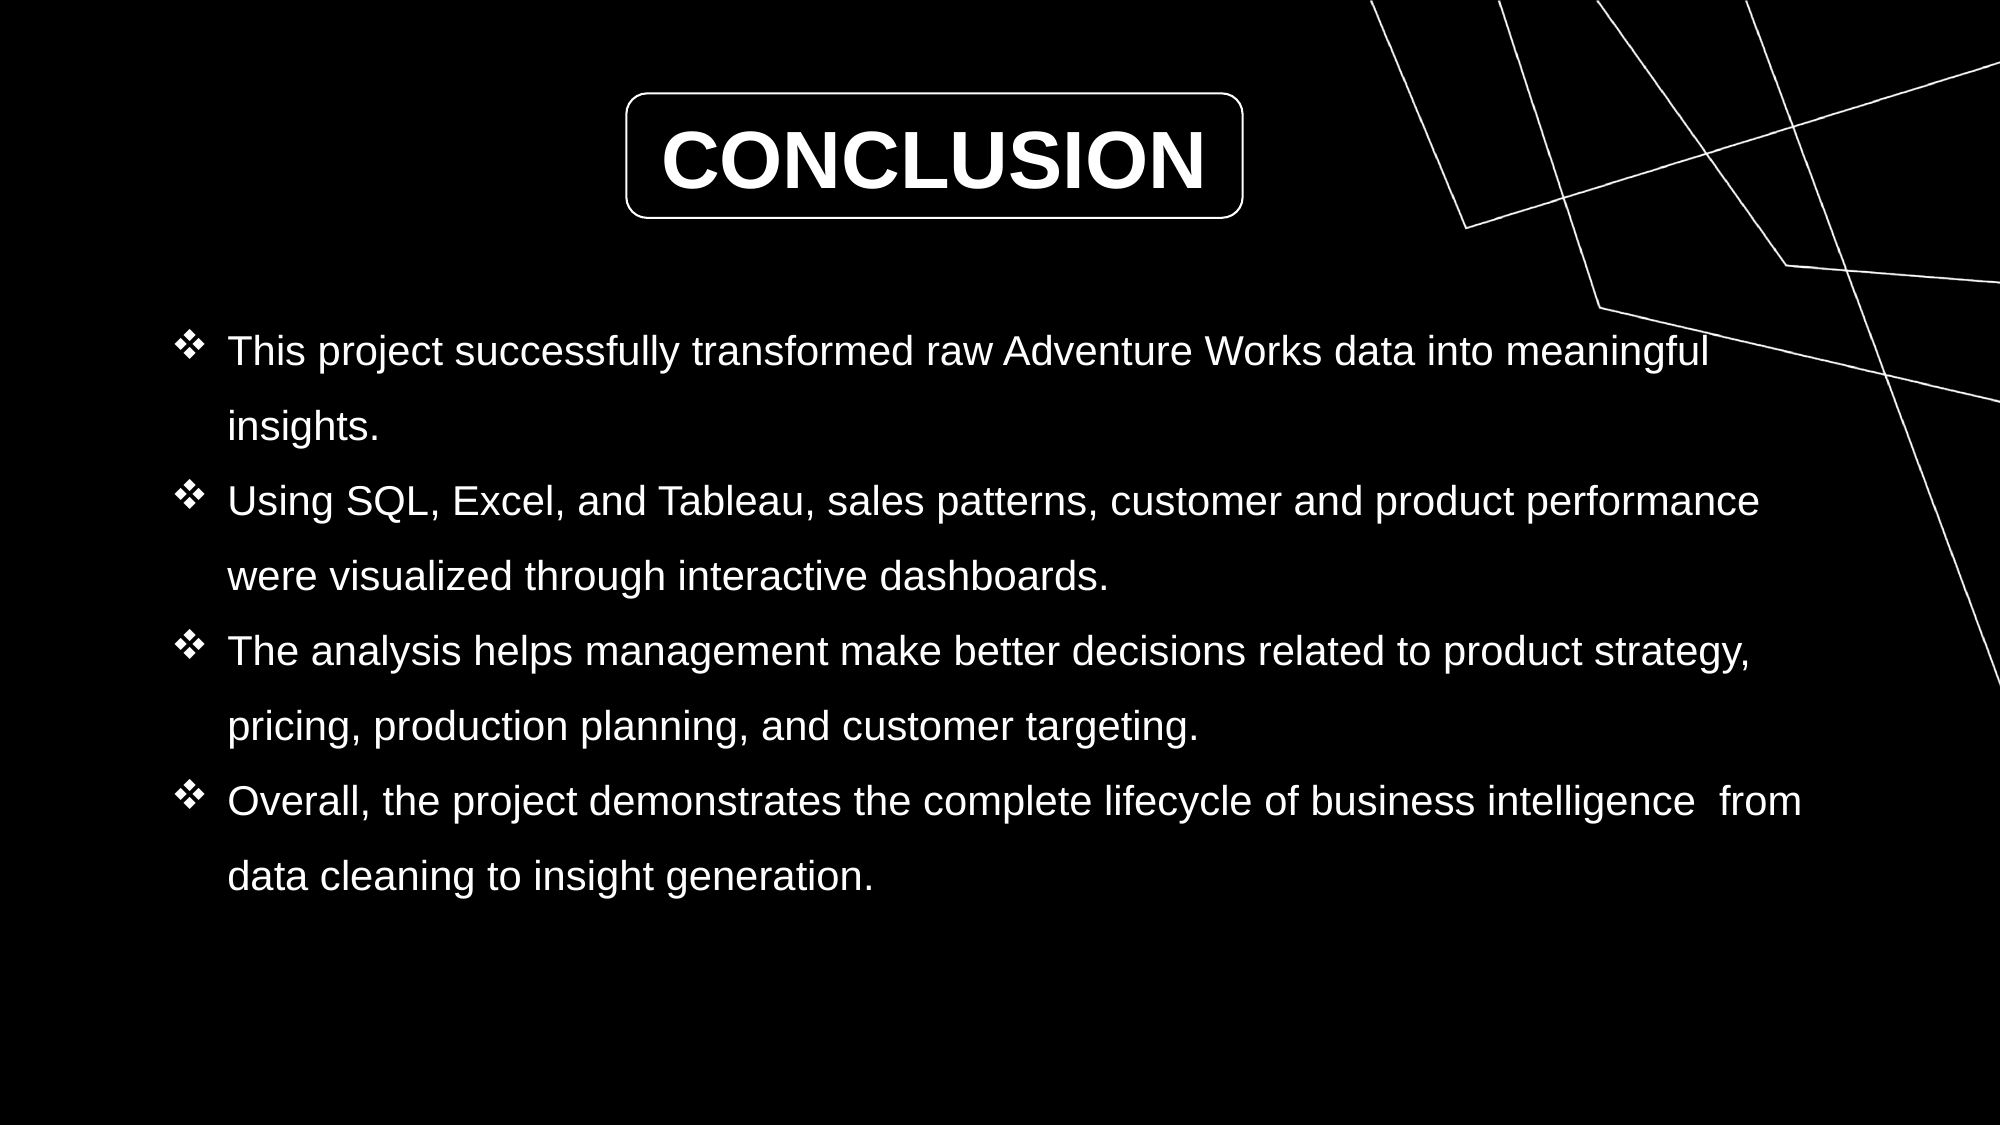

CONCLUSION
This project successfully transformed raw Adventure Works data into meaningful insights.
Using SQL, Excel, and Tableau, sales patterns, customer and product performance were visualized through interactive dashboards.
The analysis helps management make better decisions related to product strategy, pricing, production planning, and customer targeting.
Overall, the project demonstrates the complete lifecycle of business intelligence  from data cleaning to insight generation.